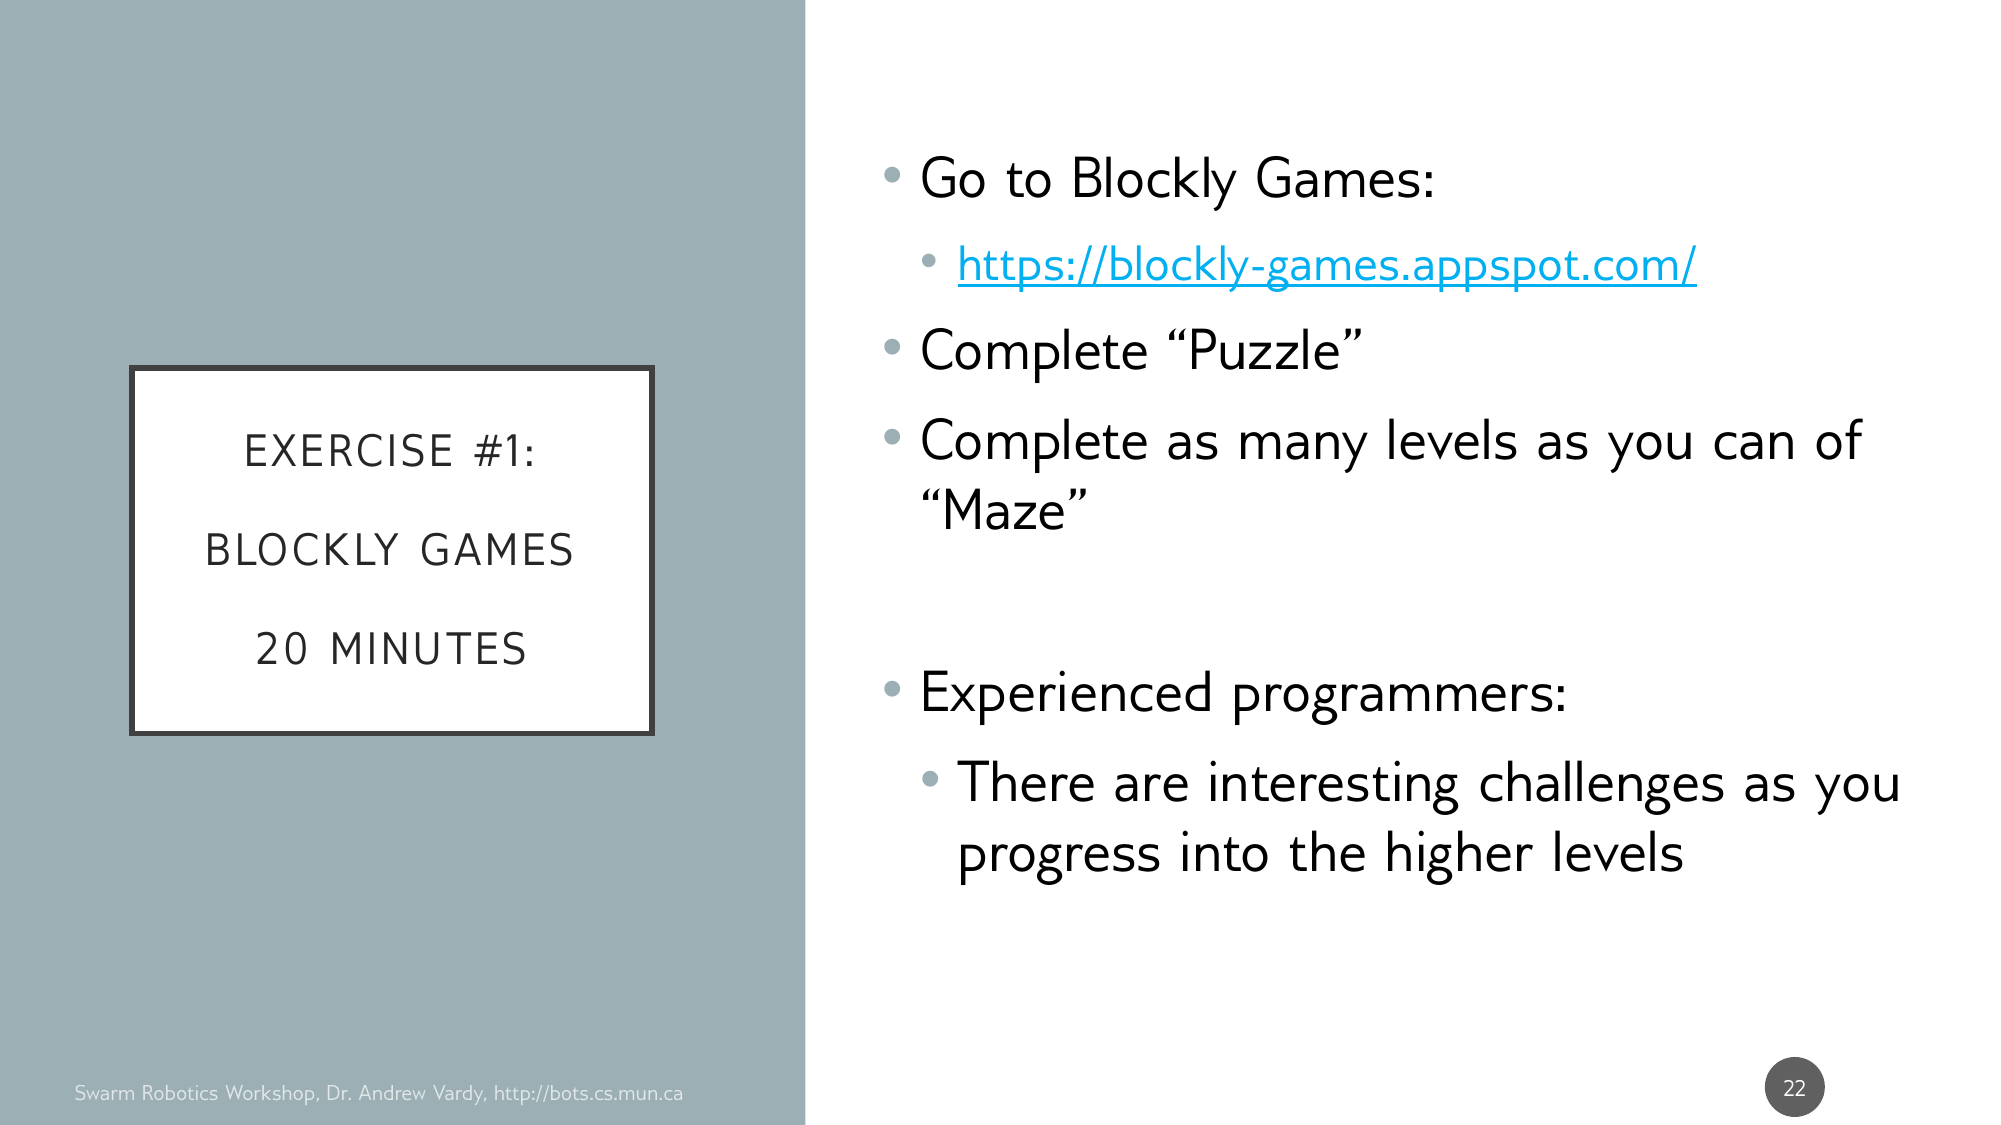

Go to Blockly Games:
https://blockly-games.appspot.com/
Complete “Puzzle”
Complete as many levels as you can of “Maze”

Experienced programmers:
There are interesting challenges as you progress into the higher levels

# Exercise #1: Blockly Games 20 minutes

22
Swarm Robotics Workshop, Dr. Andrew Vardy, http://bots.cs.mun.ca